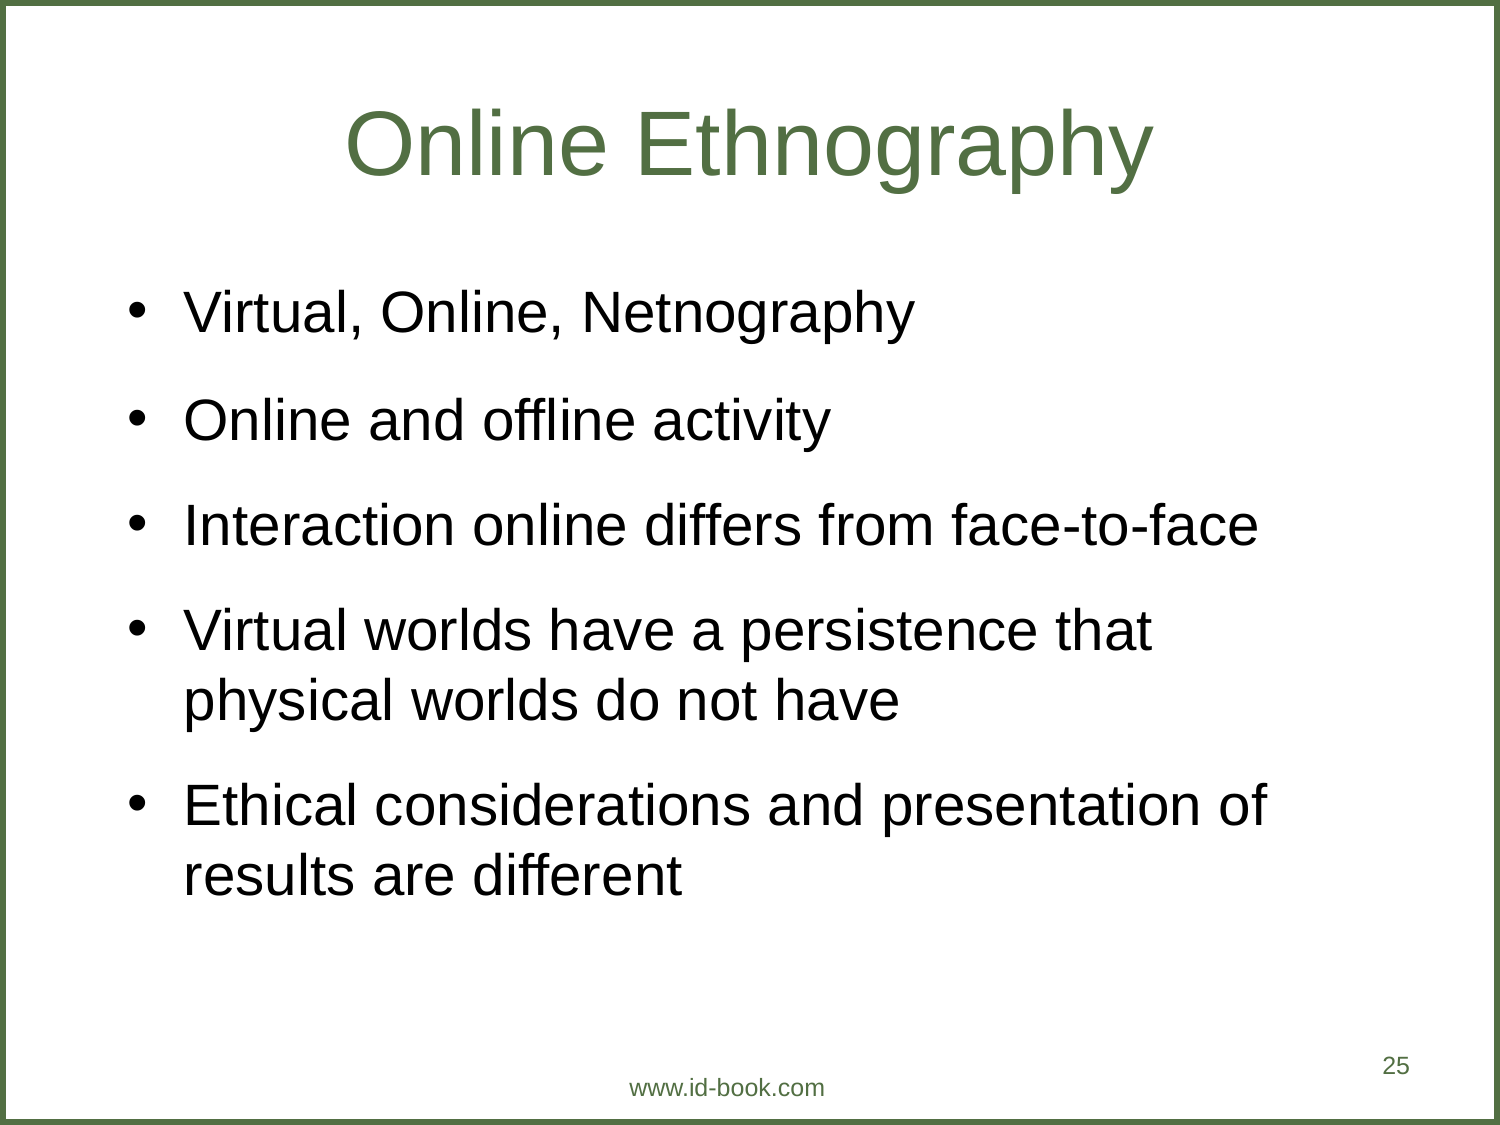

# Online Ethnography
Virtual, Online, Netnography

Online and offline activity

Interaction online differs from face-to-face

Virtual worlds have a persistence that physical worlds do not have

Ethical considerations and presentation of results are different
25
www.id-book.com